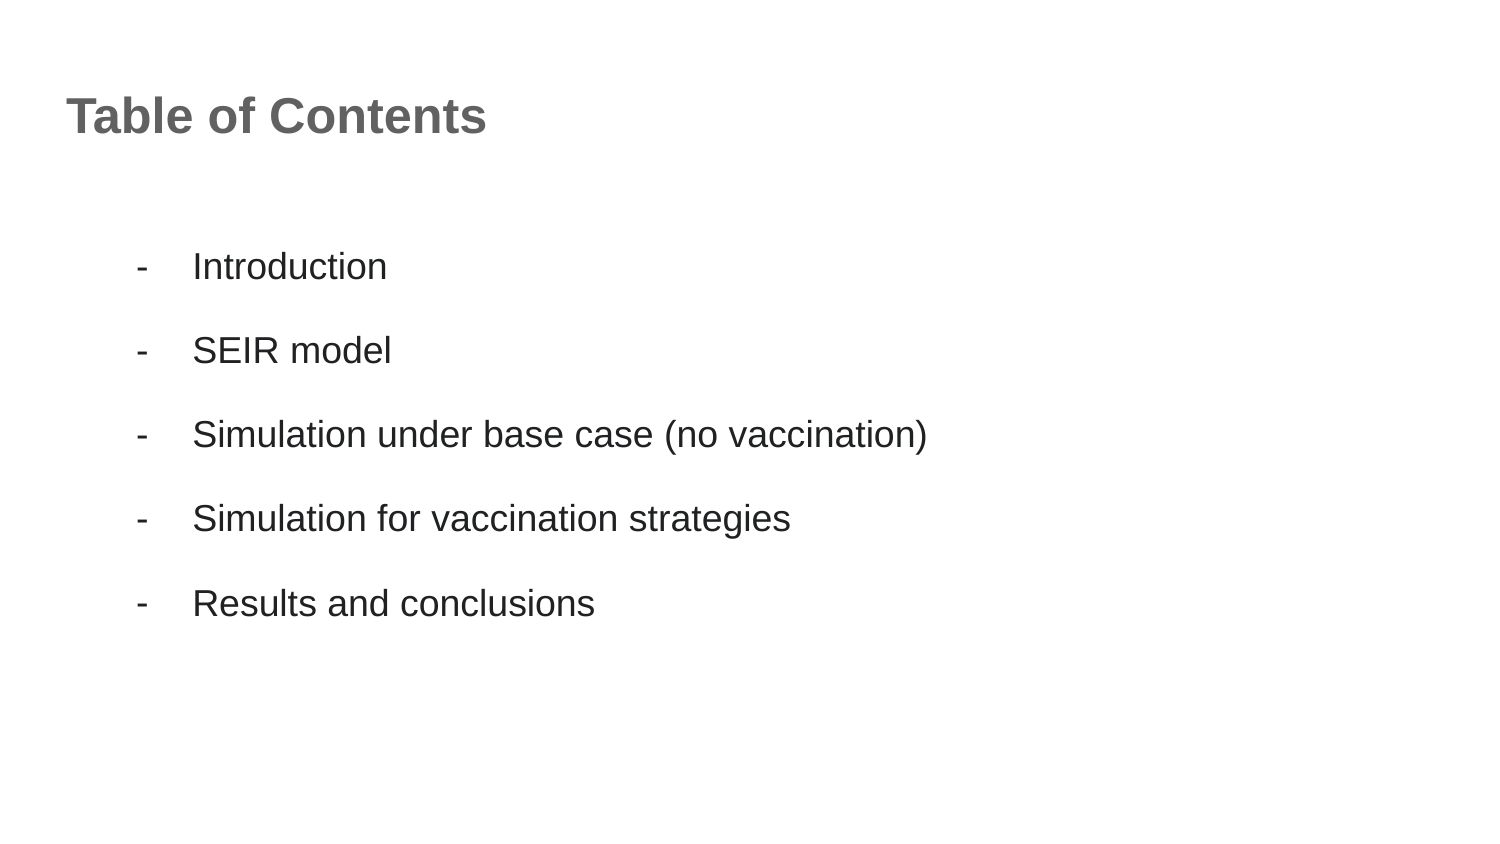

# Table of Contents
Introduction
SEIR model
Simulation under base case (no vaccination)
Simulation for vaccination strategies
Results and conclusions